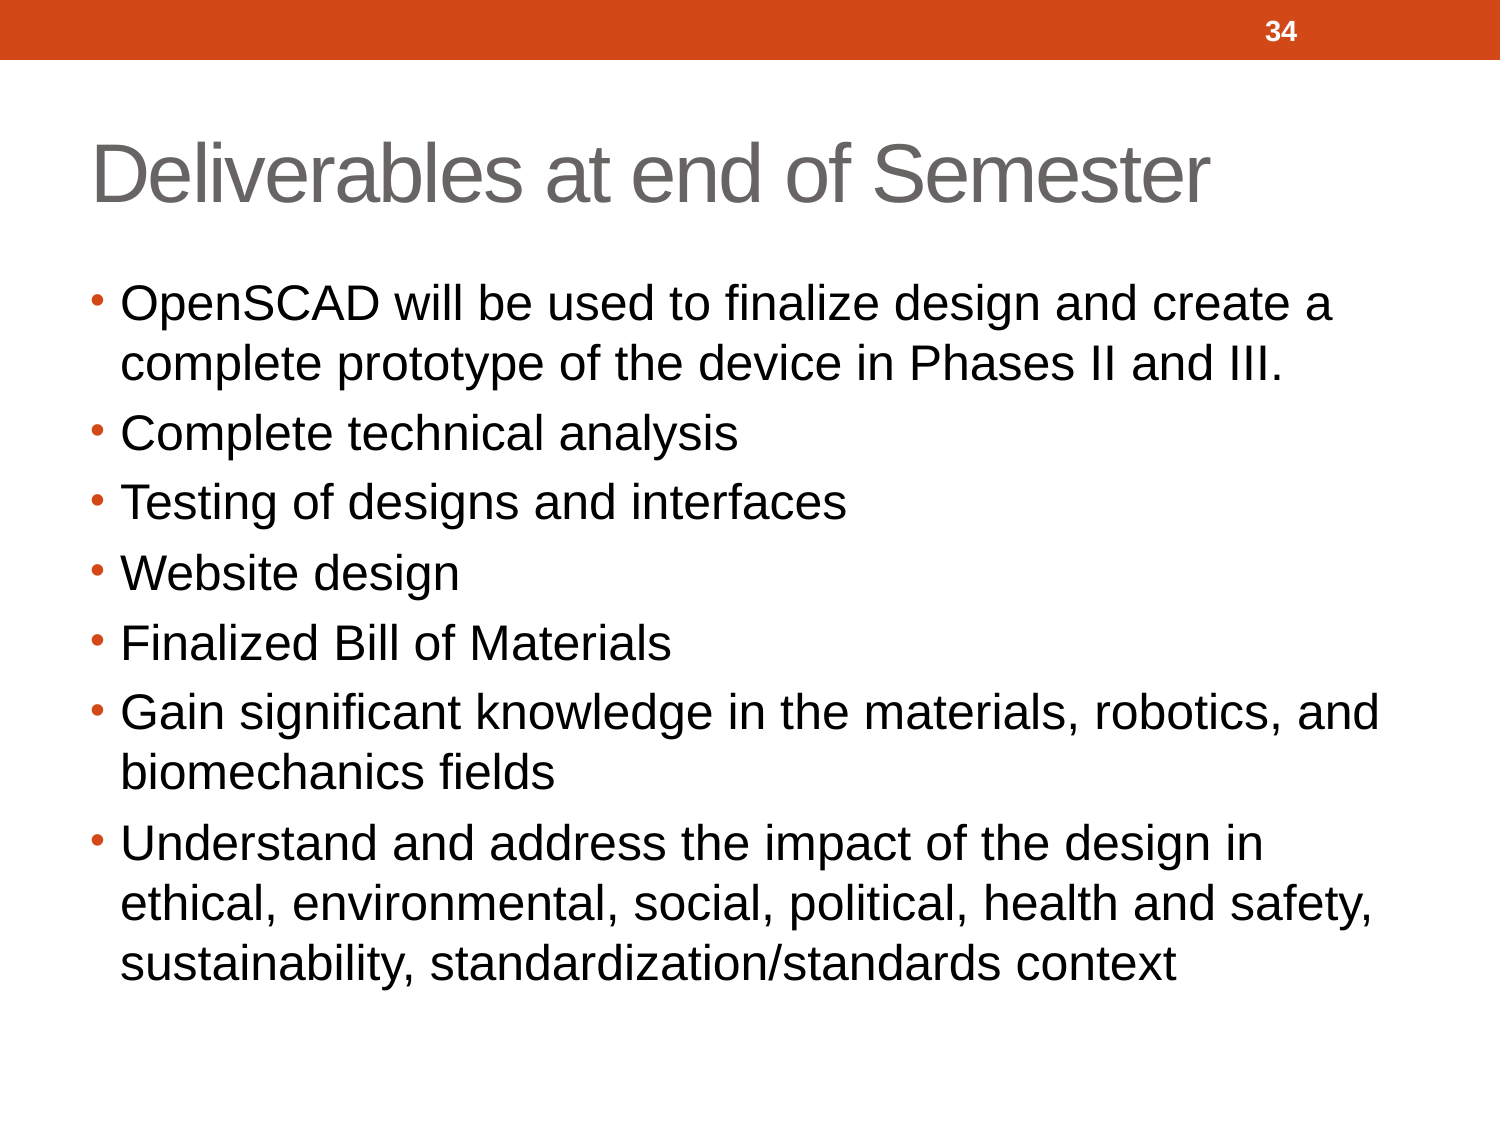

34
# Deliverables at end of Semester
OpenSCAD will be used to finalize design and create a complete prototype of the device in Phases II and III.
Complete technical analysis
Testing of designs and interfaces
Website design
Finalized Bill of Materials
Gain significant knowledge in the materials, robotics, and biomechanics fields
Understand and address the impact of the design in ethical, environmental, social, political, health and safety, sustainability, standardization/standards context